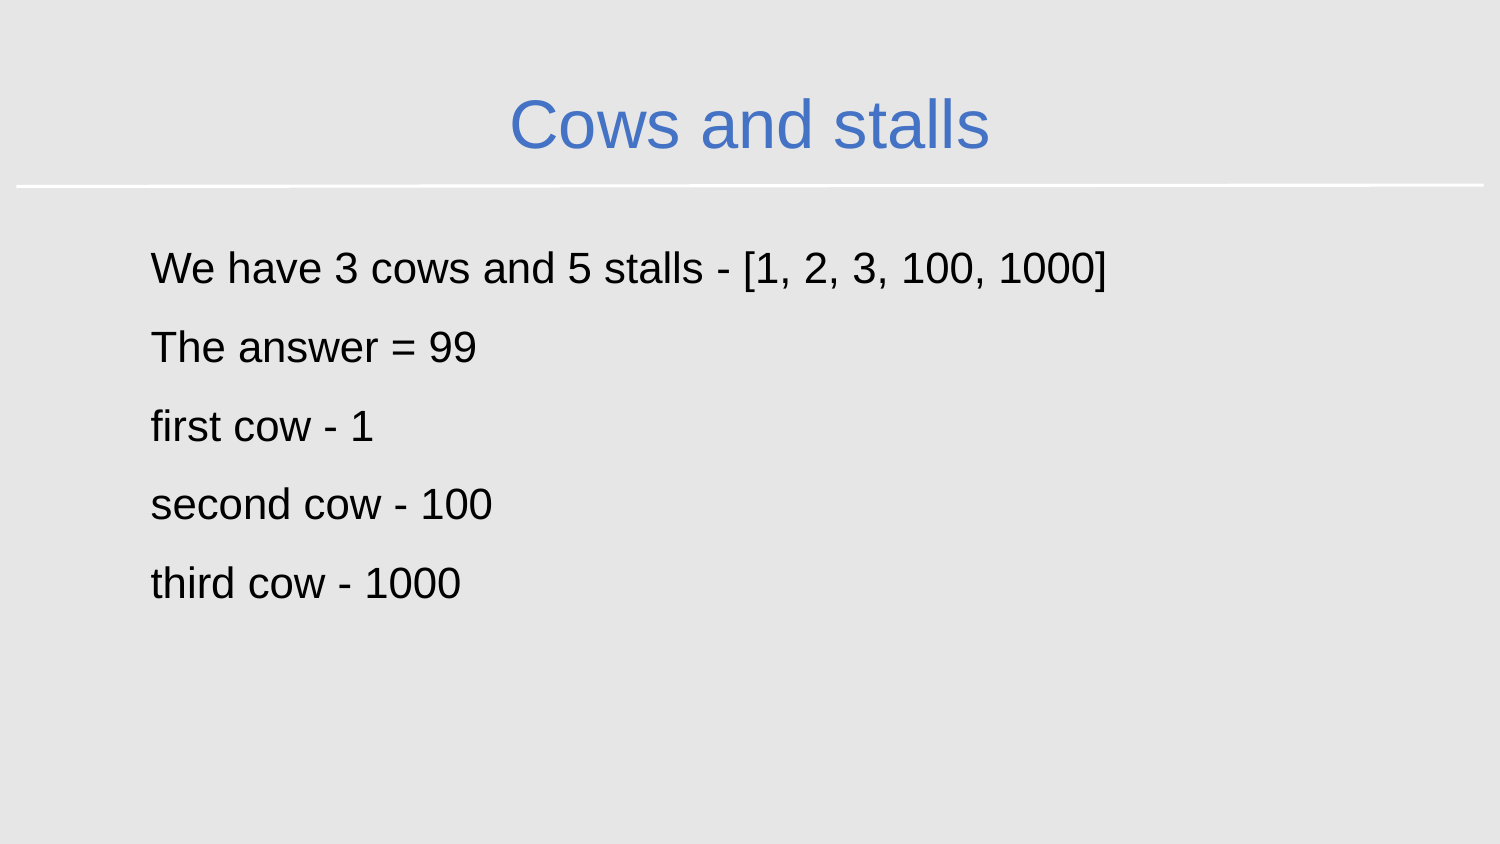

# Cows and stalls
We have 3 cows and 5 stalls - [1, 2, 3, 100, 1000]
The answer = 99
first cow - 1
second cow - 100
third cow - 1000